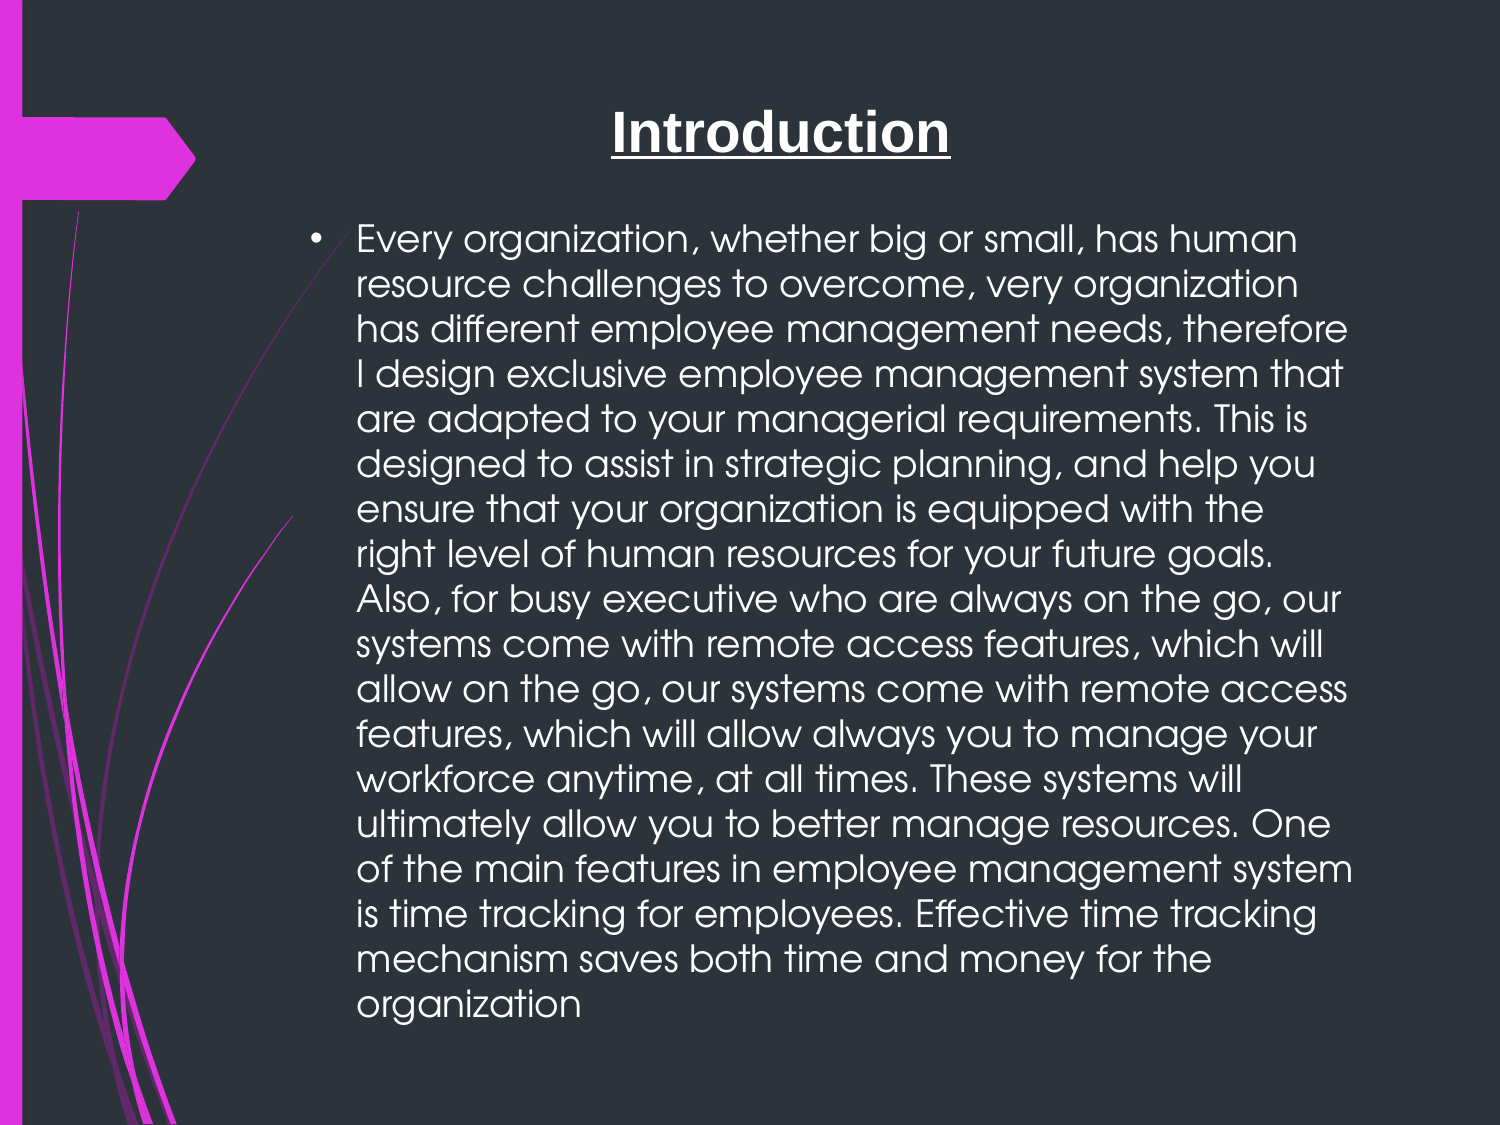

Introduction
Every organization, whether big or small, has human resource challenges to overcome, very organization has different employee management needs, therefore I design exclusive employee management system that are adapted to your managerial requirements. This is designed to assist in strategic planning, and help you ensure that your organization is equipped with the right level of human resources for your future goals. Also, for busy executive who are always on the go, our systems come with remote access features, which will allow on the go, our systems come with remote access features, which will allow always you to manage your workforce anytime, at all times. These systems will ultimately allow you to better manage resources. One of the main features in employee management system is time tracking for employees. Effective time tracking mechanism saves both time and money for the organization